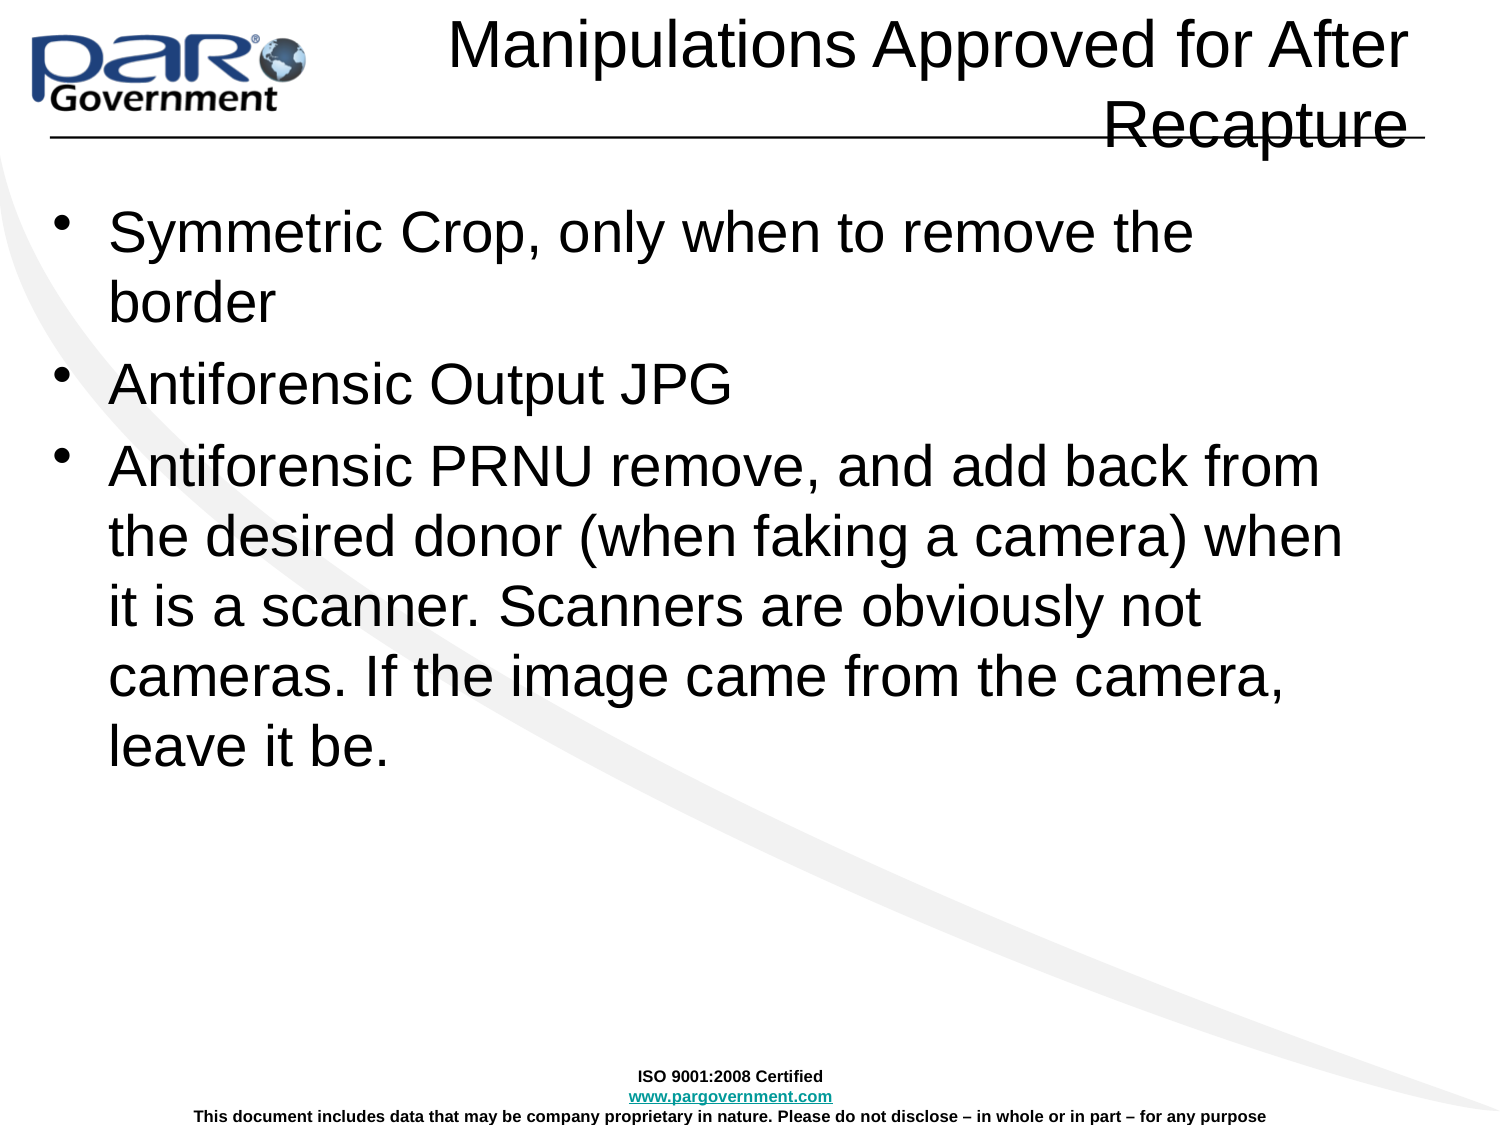

# Manipulations Approved for After Recapture
Symmetric Crop, only when to remove the border
Antiforensic Output JPG
Antiforensic PRNU remove, and add back from the desired donor (when faking a camera) when it is a scanner. Scanners are obviously not cameras. If the image came from the camera, leave it be.